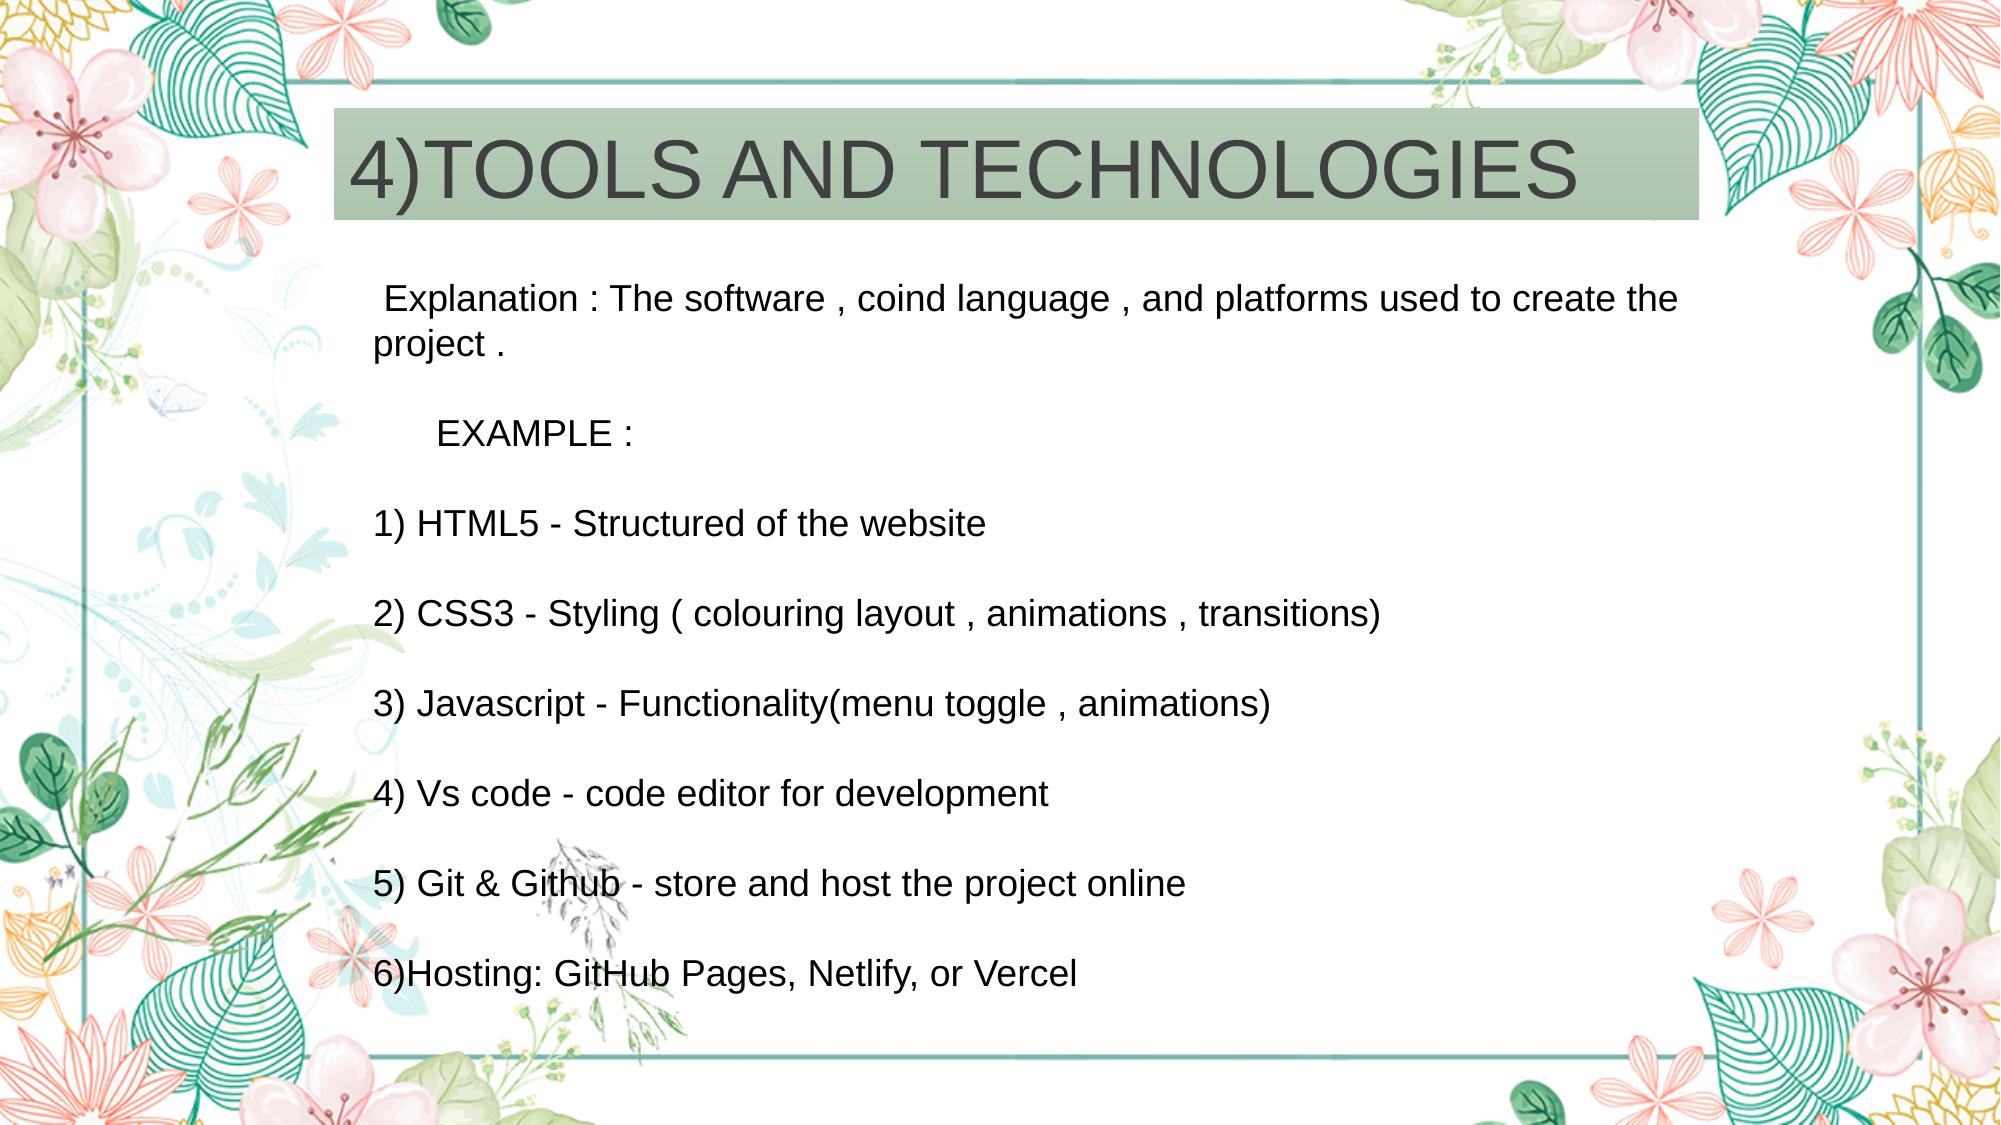

4)TOOLS AND TECHNOLOGIES
 Explanation : The software , coind language , and platforms used to create the project .

      EXAMPLE :

1) HTML5 - Structured of the website

2) CSS3 - Styling ( colouring layout , animations , transitions)

3) Javascript - Functionality(menu toggle , animations)

4) Vs code - code editor for development

5) Git & Github - store and host the project online

6)Hosting: GitHub Pages, Netlify, or Vercel